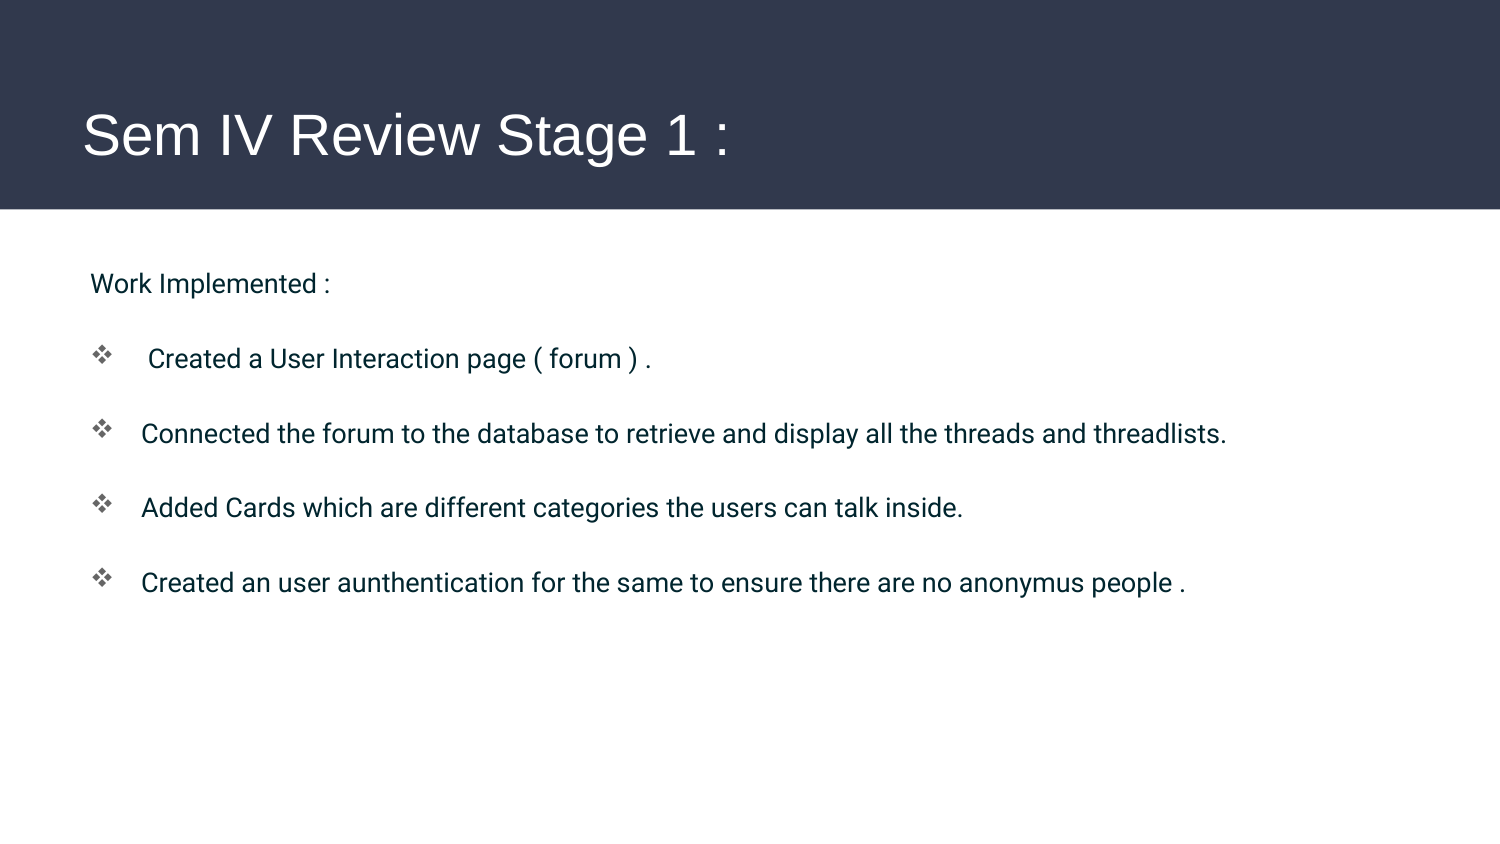

# Sem IV Review Stage 1 :
Work Implemented :

 Created a User Interaction page ( forum ) .

Connected the forum to the database to retrieve and display all the threads and threadlists.

Added Cards which are different categories the users can talk inside.

Created an user aunthentication for the same to ensure there are no anonymus people .